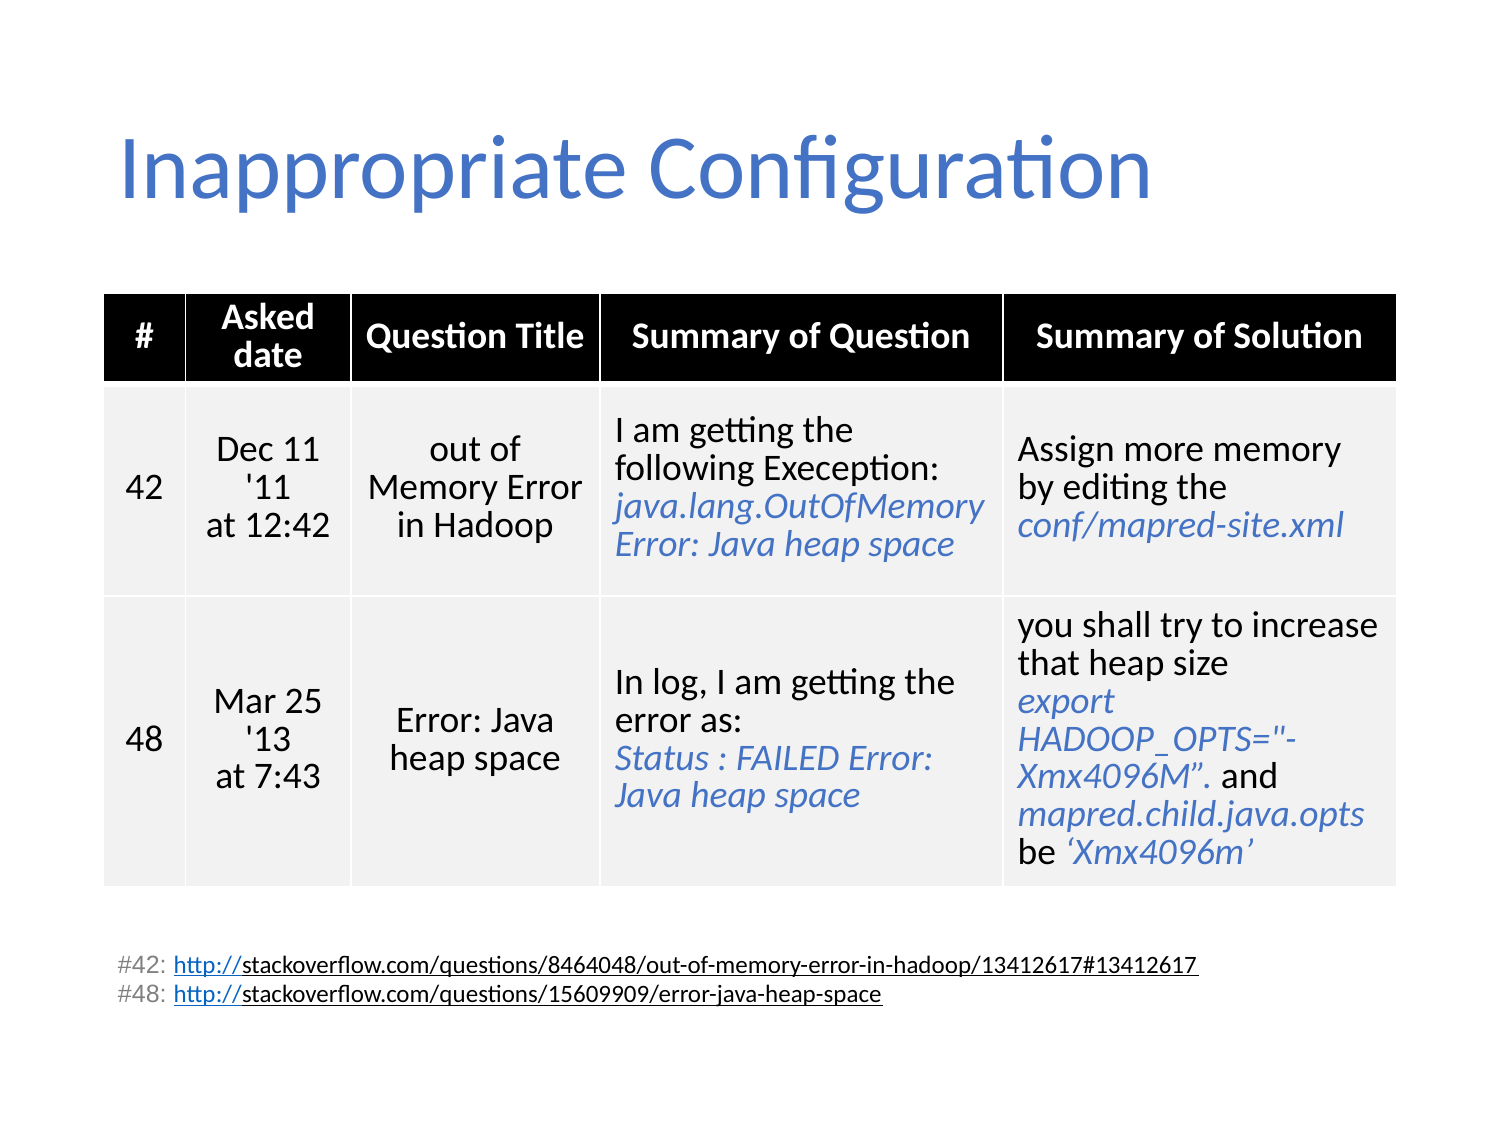

# Inappropriate Configuration
| # | Asked date | Question Title | Summary of Question | Summary of Solution |
| --- | --- | --- | --- | --- |
| 42 | Dec 11 '11 at 12:42 | out of Memory Error in Hadoop | I am getting the following Exeception: java.lang.OutOfMemoryError: Java heap space | Assign more memory by editing the conf/mapred-site.xml |
| 48 | Mar 25 '13 at 7:43 | Error: Java heap space | In log, I am getting the error as: Status : FAILED Error: Java heap space | you shall try to increase that heap size export HADOOP\_OPTS="-Xmx4096M”. and mapred.child.java.optsbe ‘Xmx4096m’ |
#42: http://stackoverflow.com/questions/8464048/out-of-memory-error-in-hadoop/13412617#13412617
#48: http://stackoverflow.com/questions/15609909/error-java-heap-space